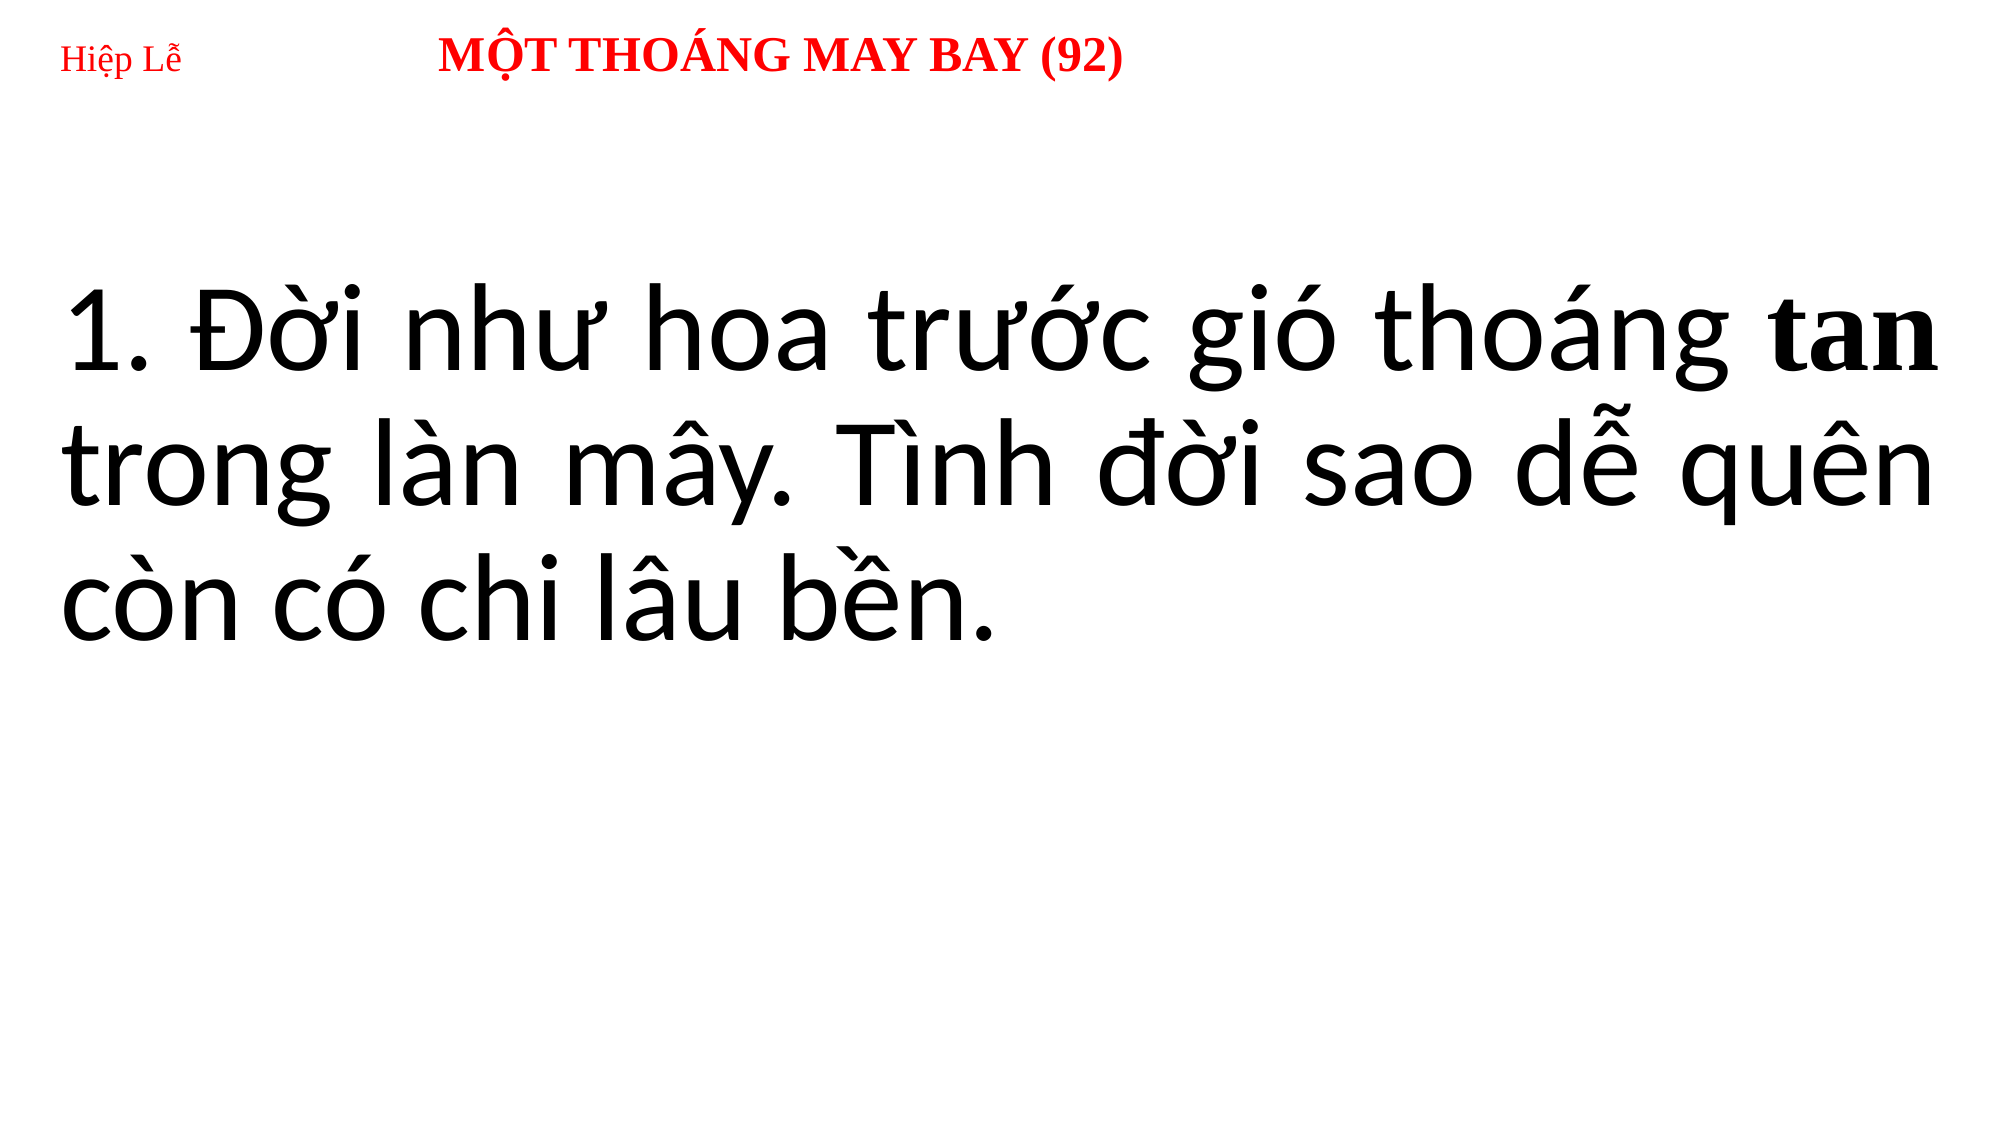

# Hiệp Lễ                           MỘT THOÁNG MAY BAY (92)
1. Đời như hoa trước gió thoáng tan trong làn mây. Tình đời sao dễ quên còn có chi lâu bền.